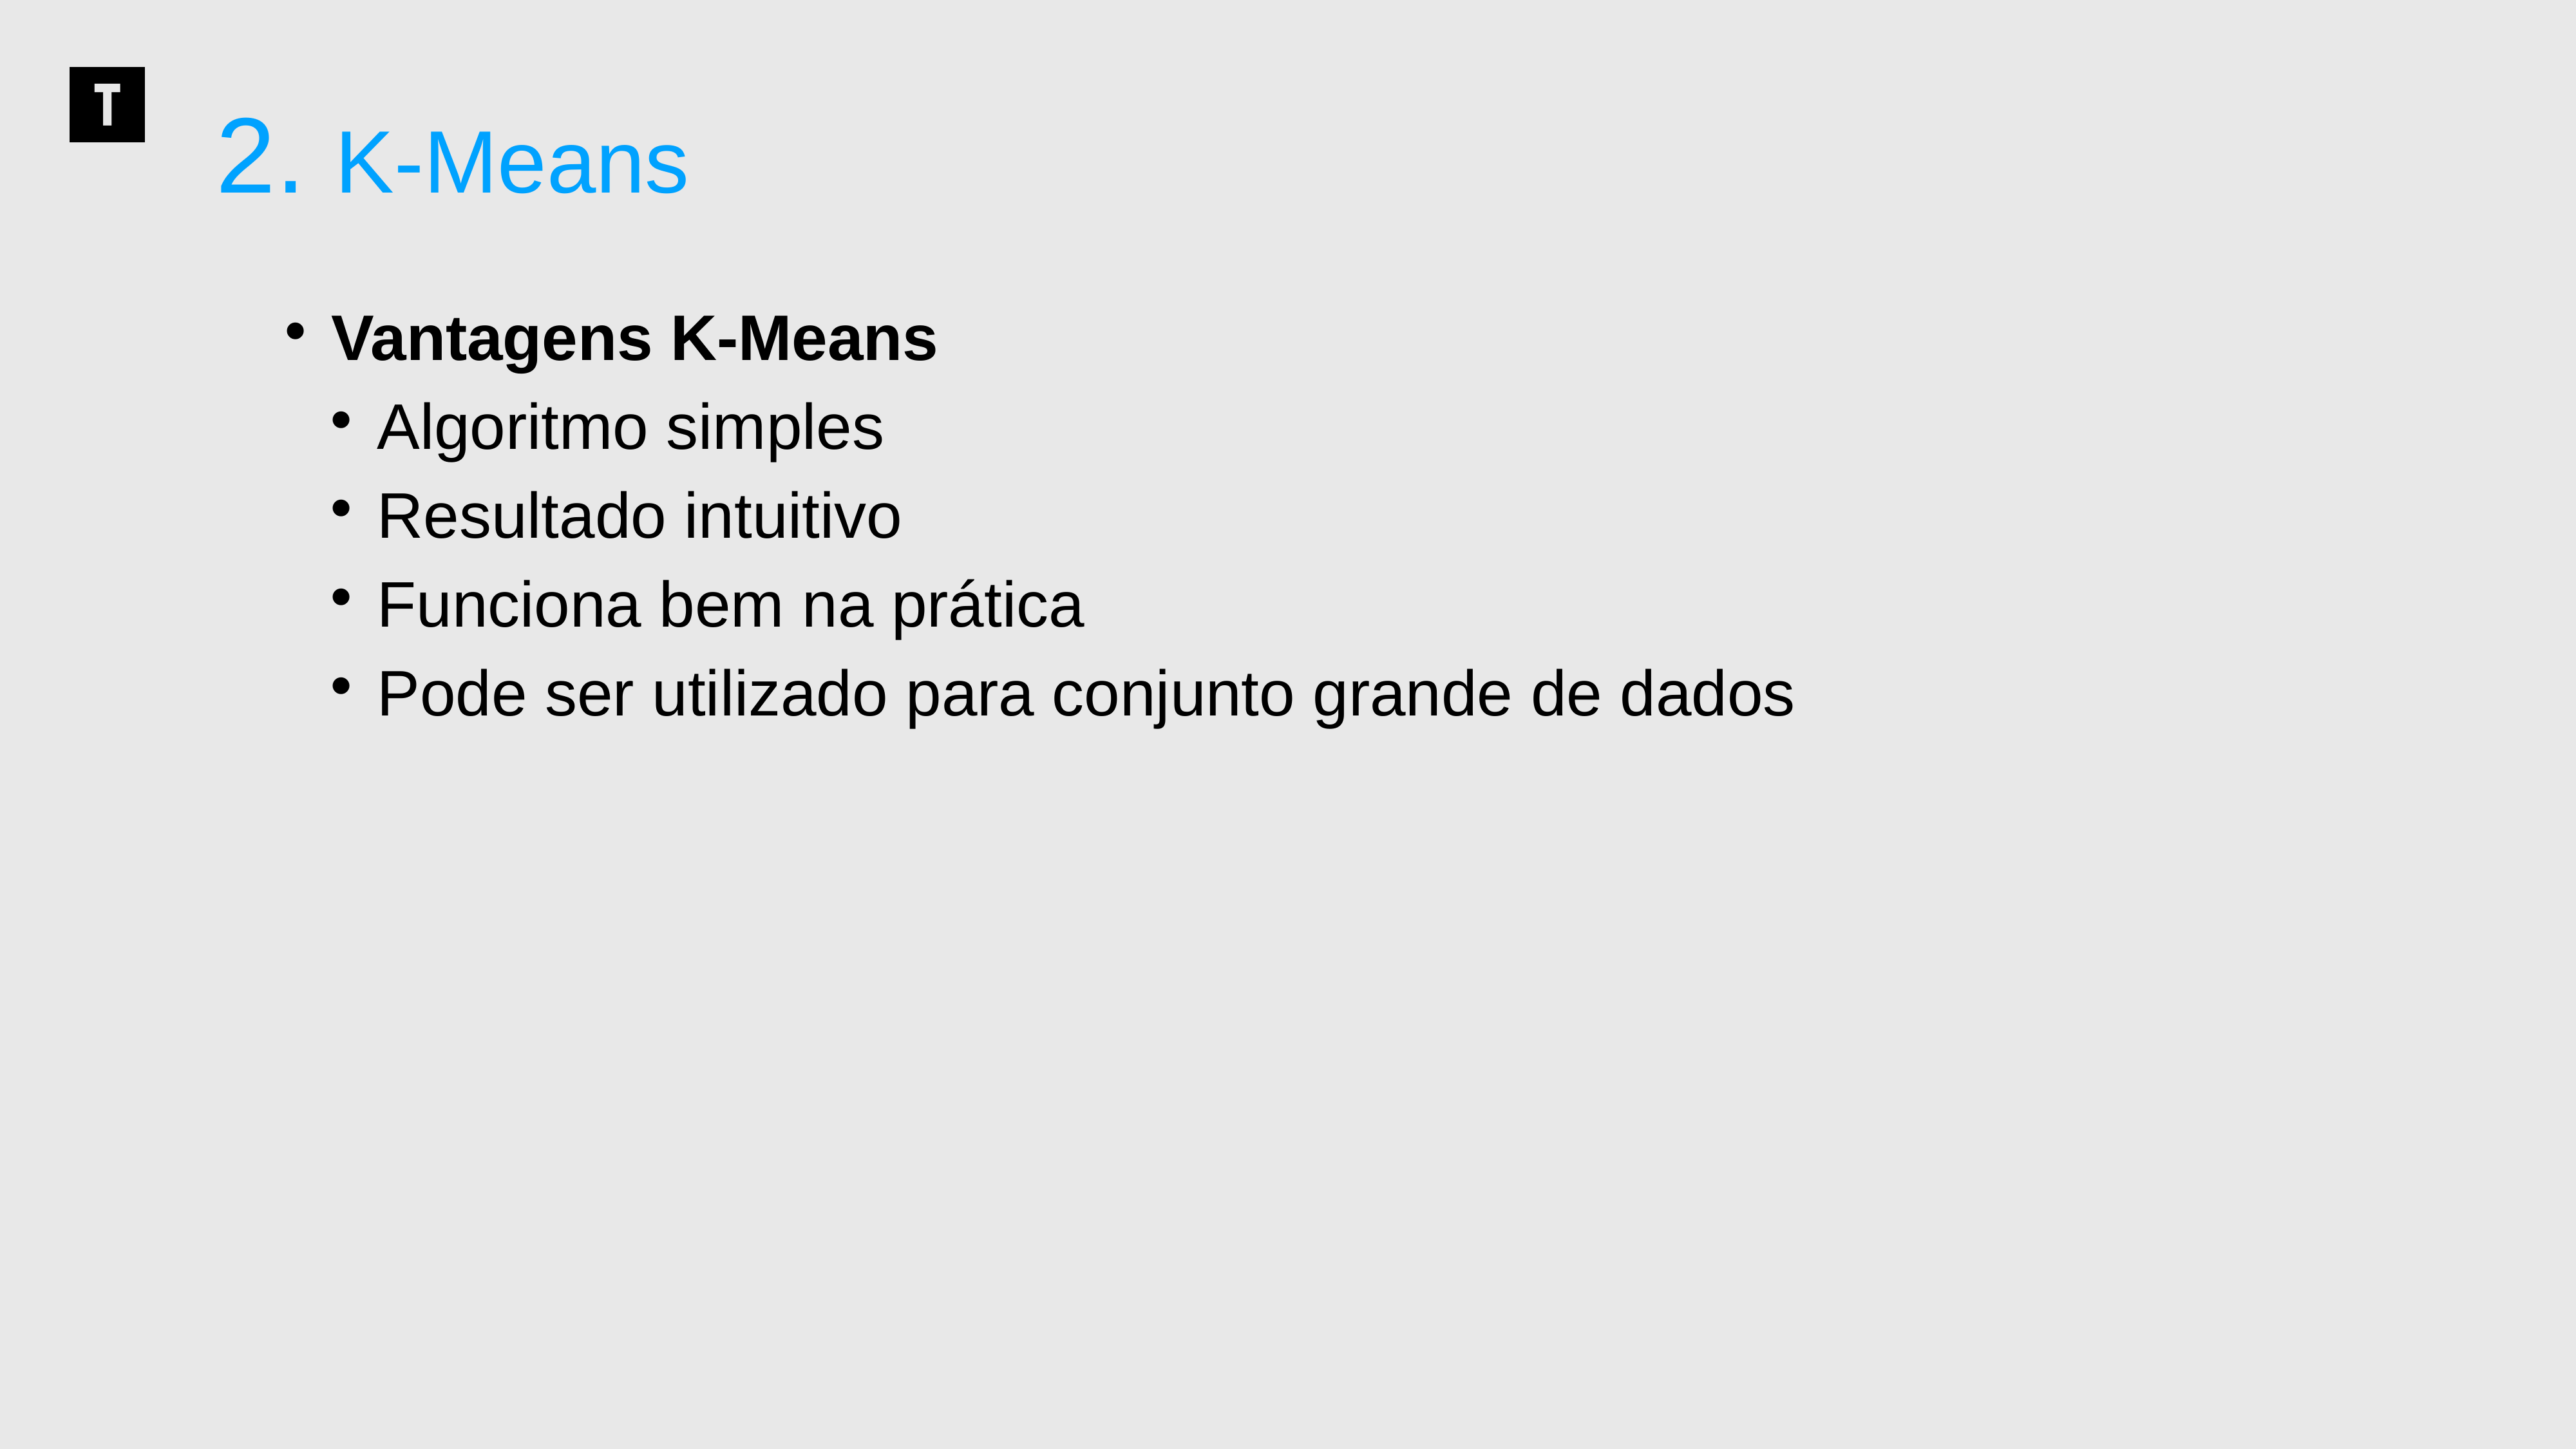

2. K-Means

 Vantagens K-Means
 Algoritmo simples
 Resultado intuitivo
 Funciona bem na prática
 Pode ser utilizado para conjunto grande de dados